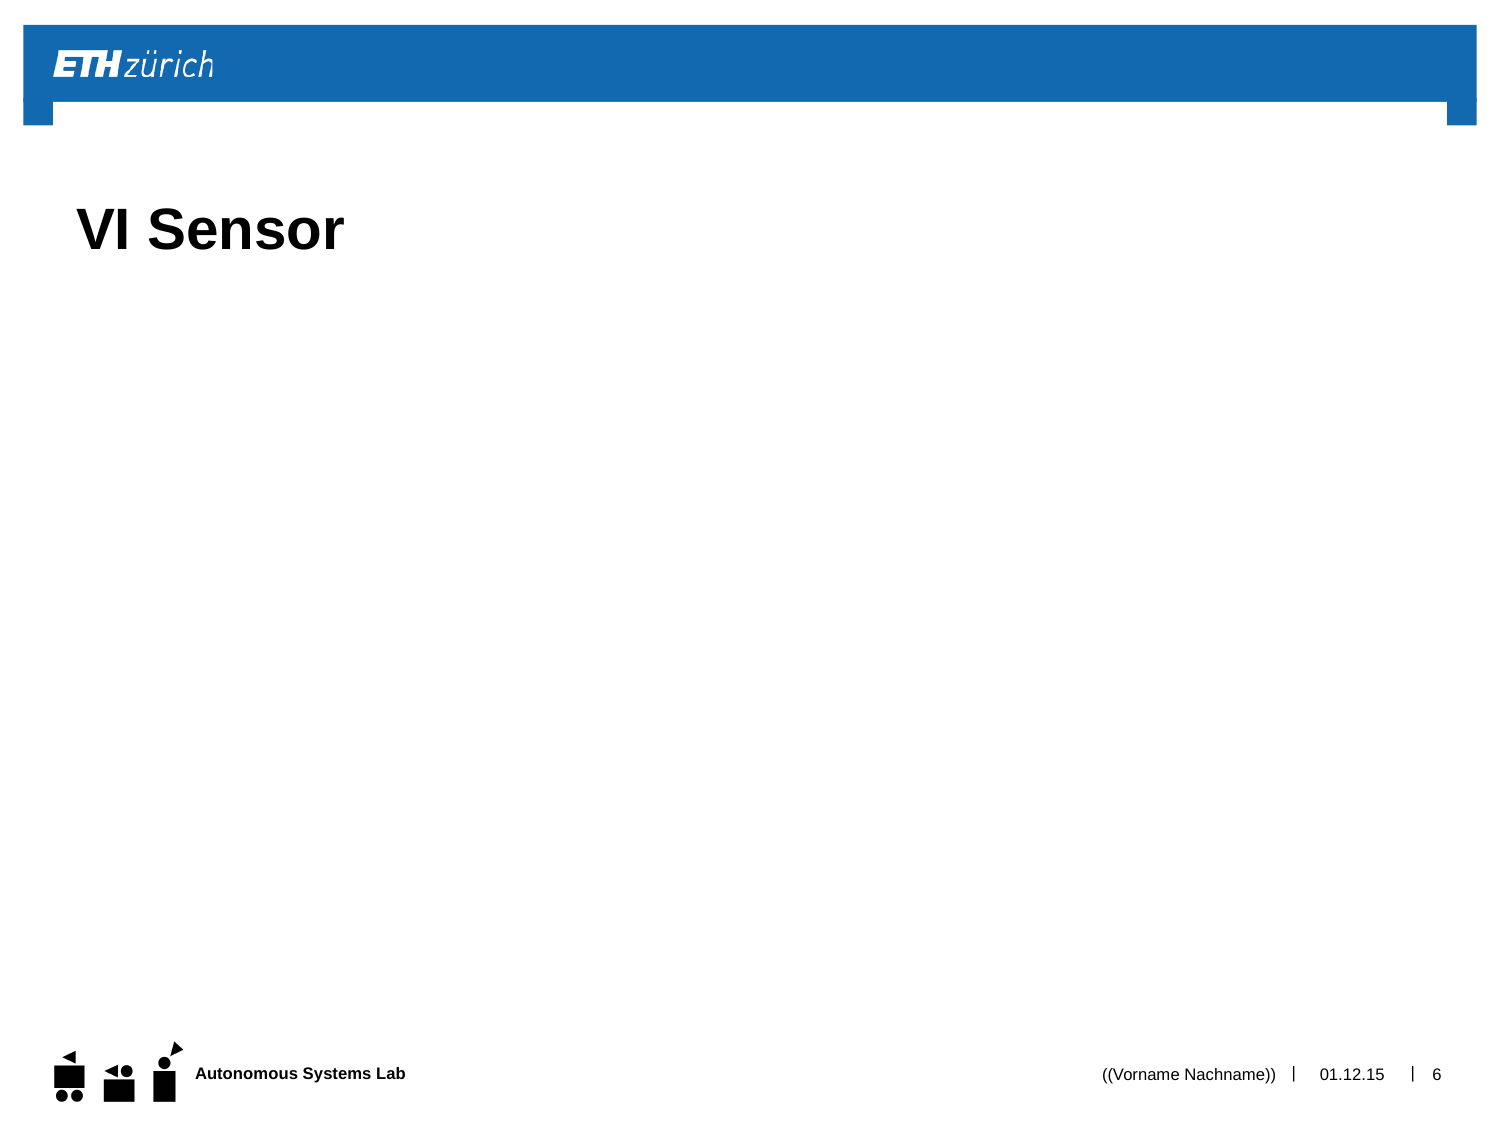

# VI Sensor

((Vorname Nachname))
01.12.15
6